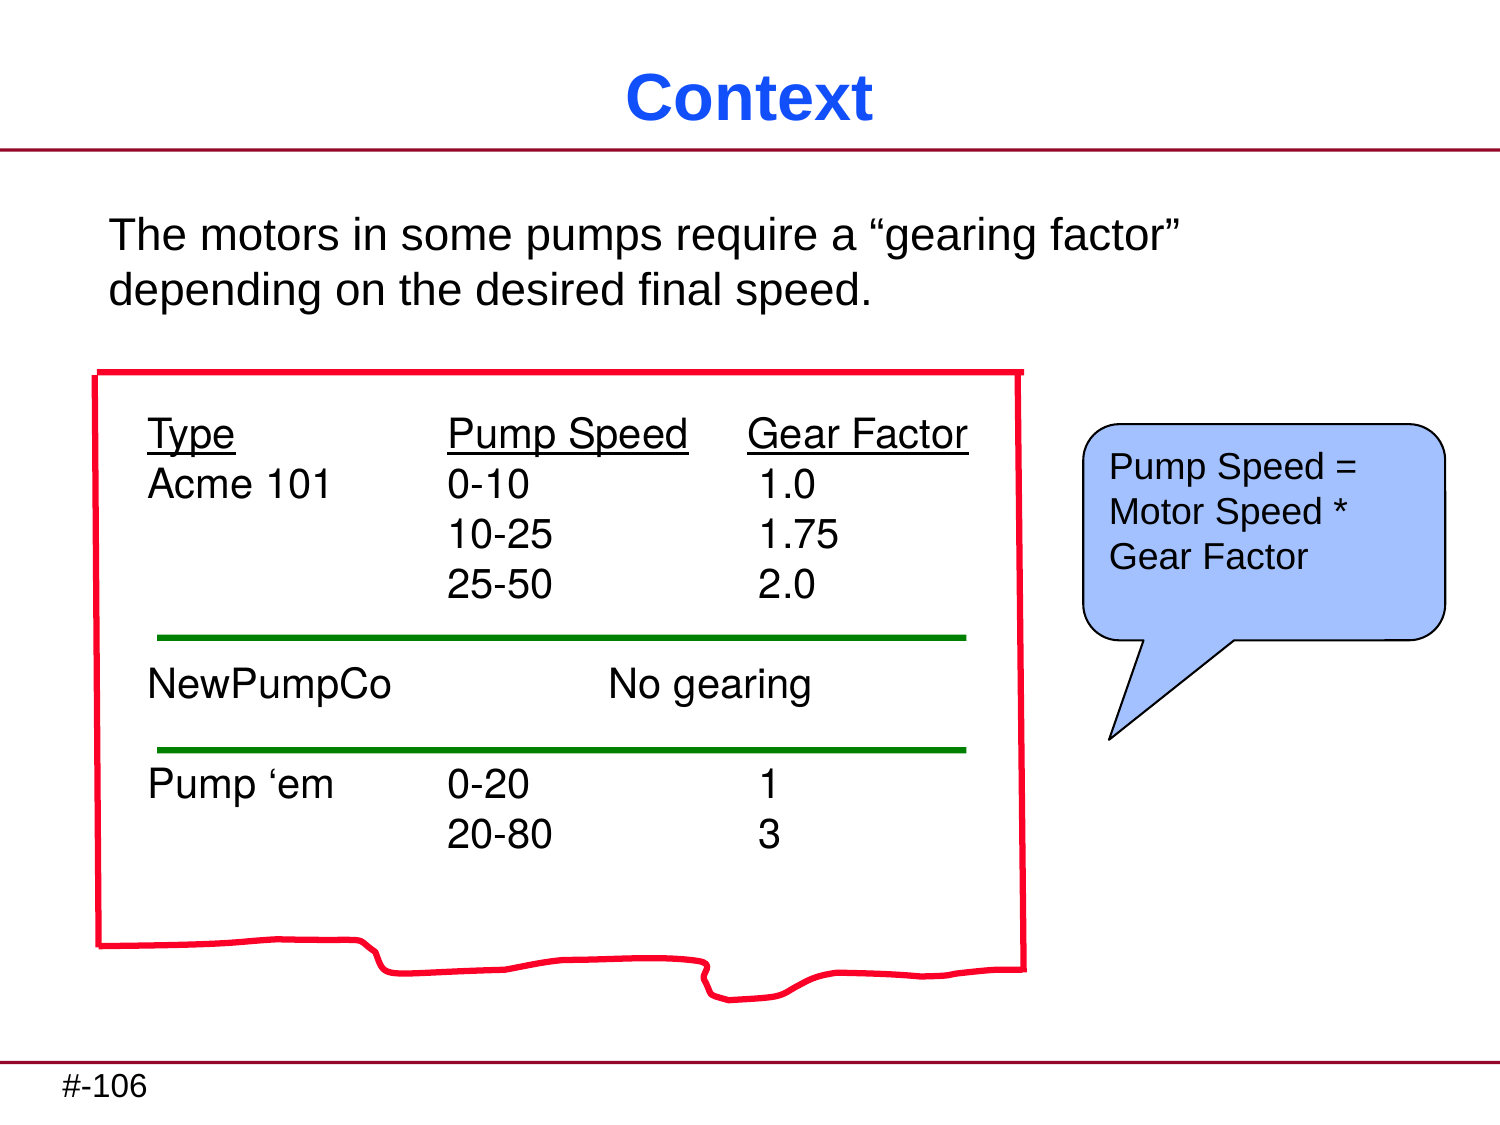

# Context
The motors in some pumps require a “gearing factor”
depending on the desired final speed.

Type		Pump Speed	Gear Factor
Acme 101 	0-10		 1.0
		10-25		 1.75
		25-50		 2.0

NewPumpCo		 No gearing

Pump ‘em	0-20		 1
		20-80		 3

Pump Speed = Motor Speed * Gear Factor